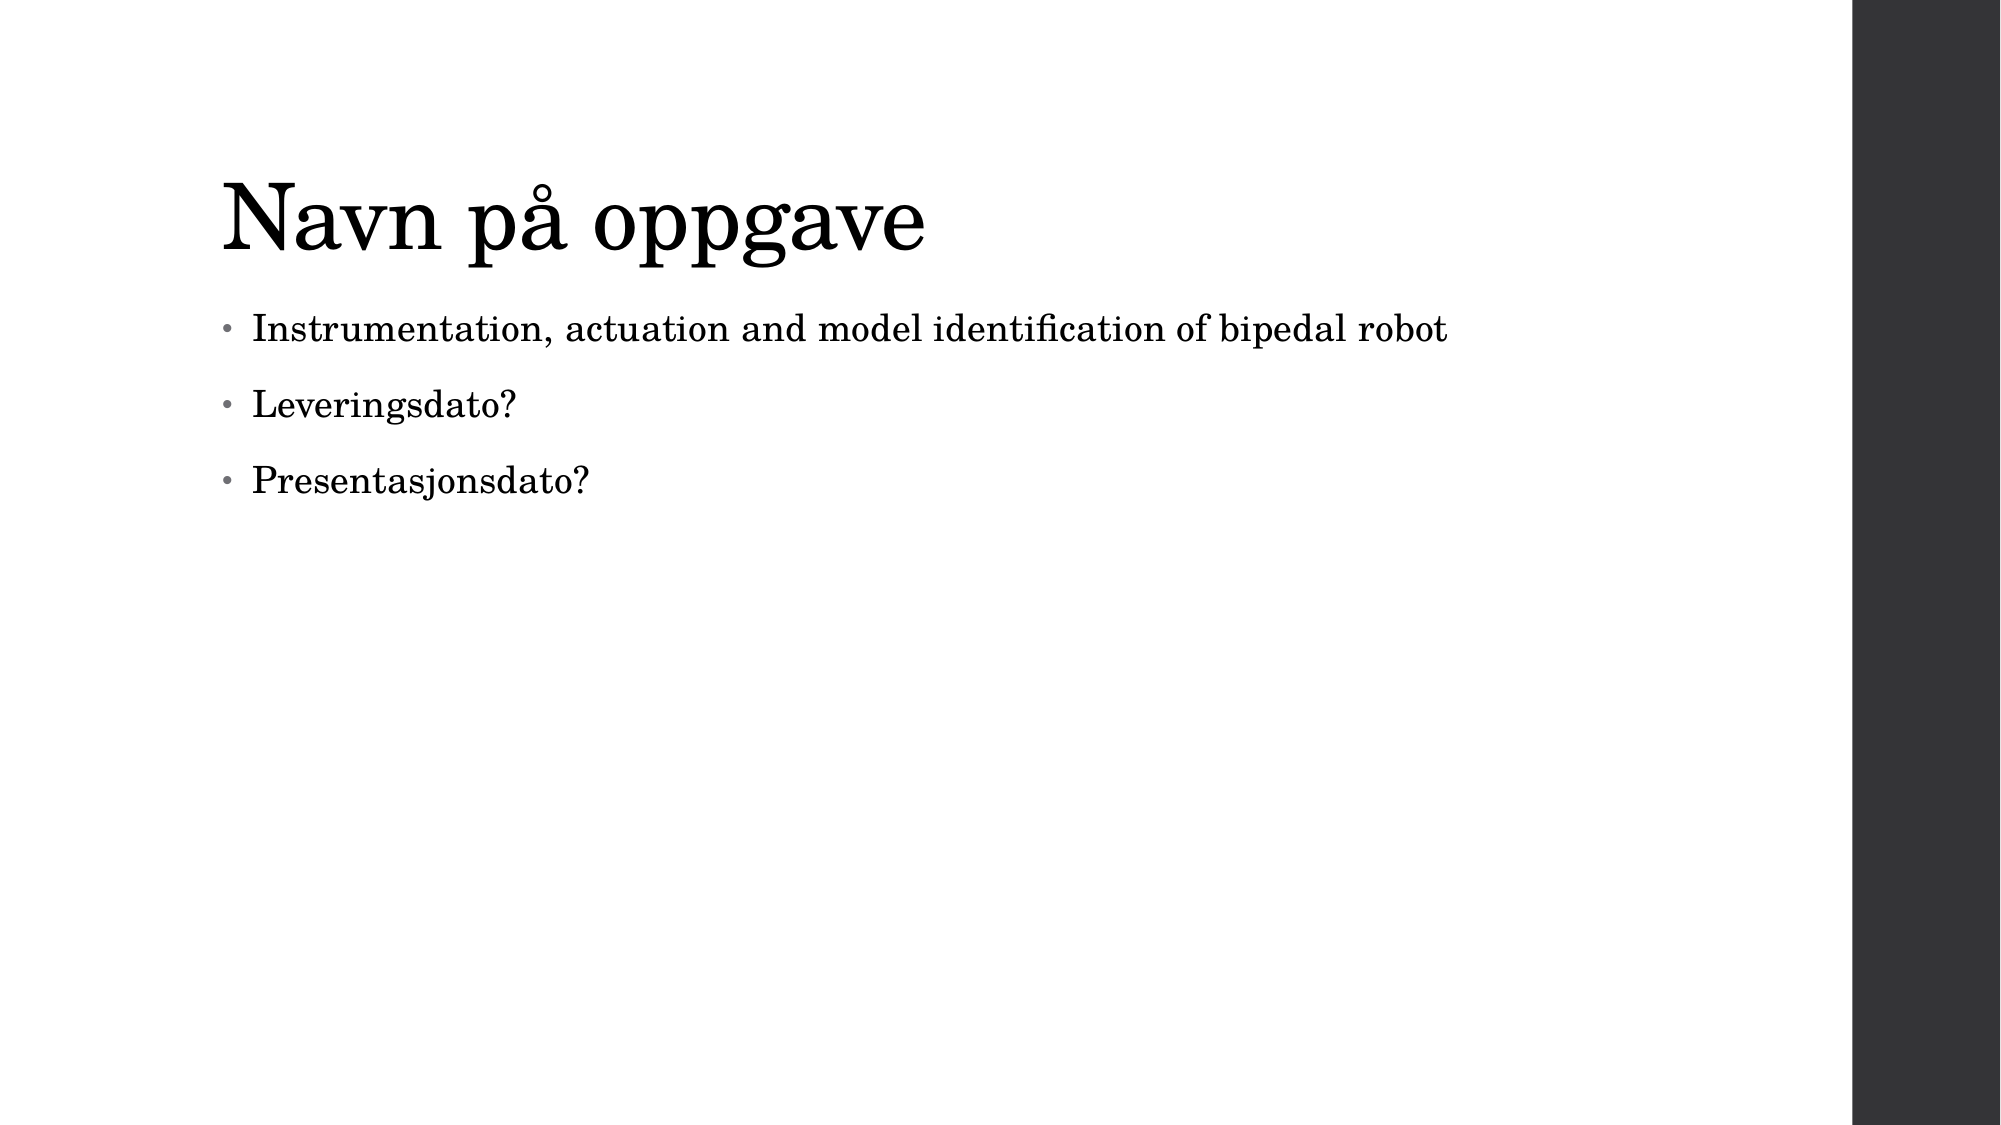

# Navn på oppgave
Instrumentation, actuation and model identification of bipedal robot
Leveringsdato?
Presentasjonsdato?